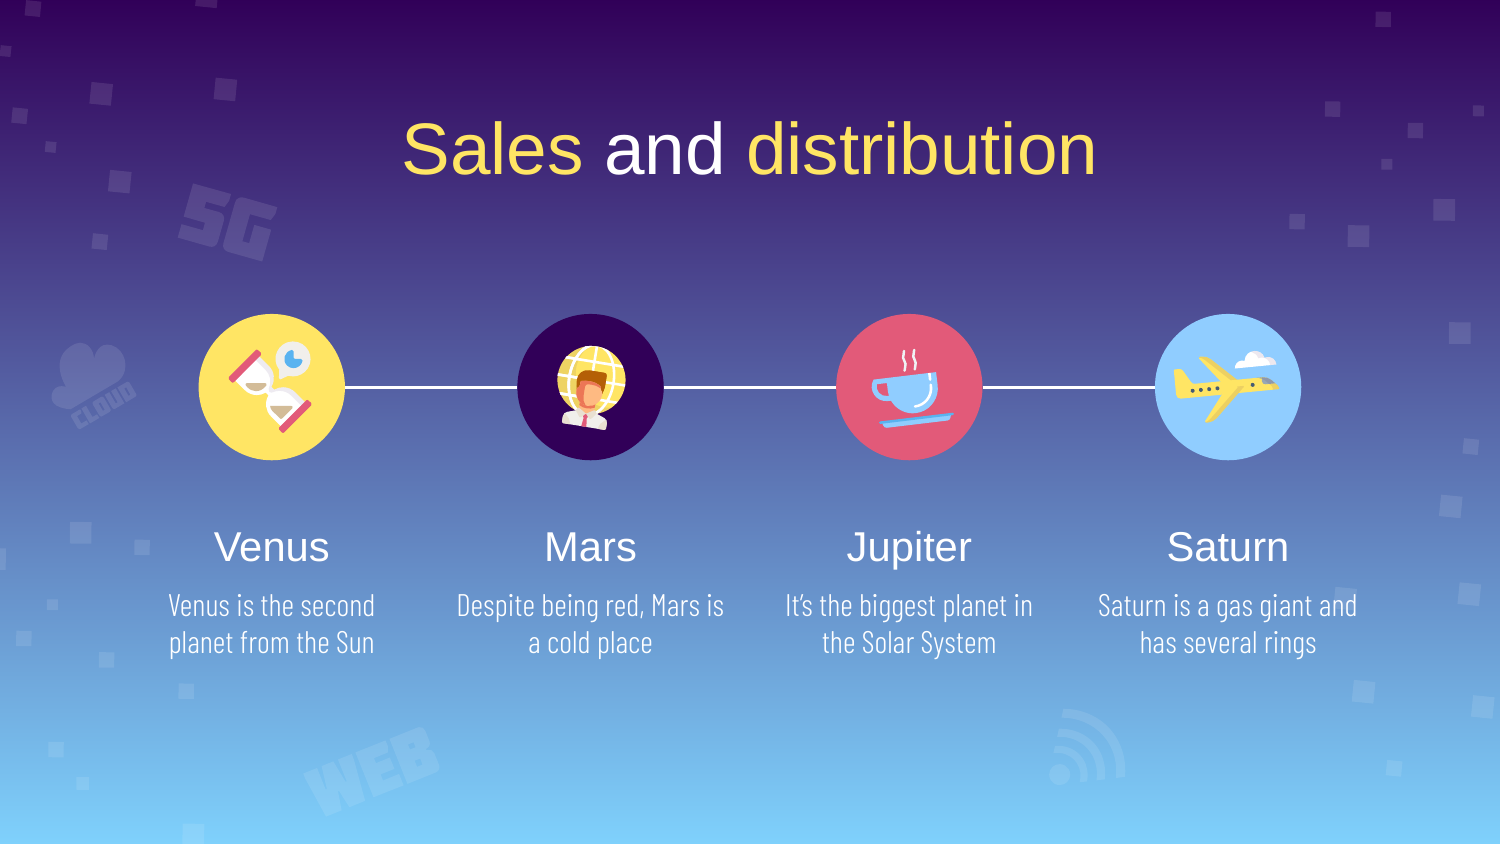

Sales and distribution

# Venus
Mars
Jupiter
Saturn
Venus is the second planet from the Sun
Despite being red, Mars is a cold place
It’s the biggest planet in the Solar System
Saturn is a gas giant and has several rings